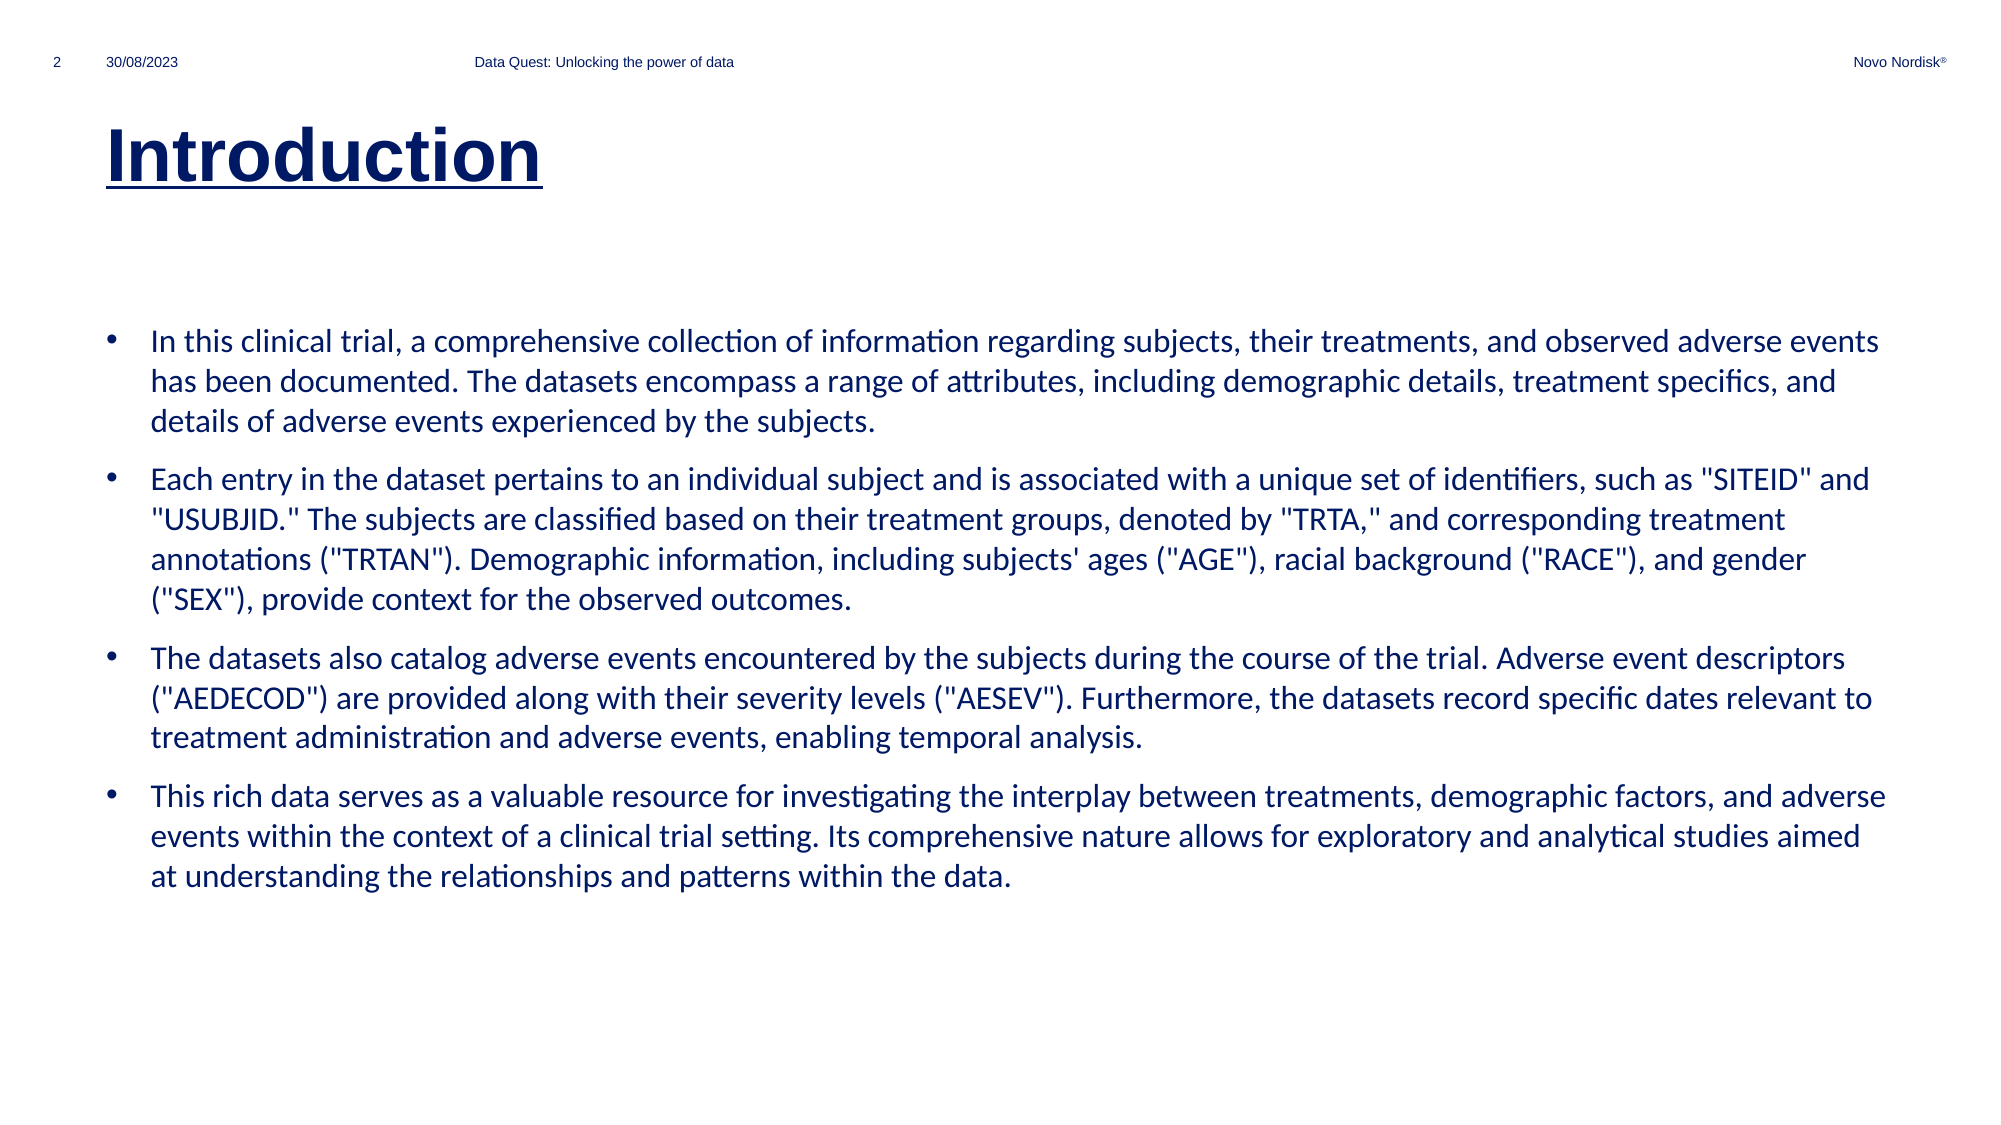

30/08/2023
Data Quest: Unlocking the power of data
2
# Introduction
In this clinical trial, a comprehensive collection of information regarding subjects, their treatments, and observed adverse events has been documented. The datasets encompass a range of attributes, including demographic details, treatment specifics, and details of adverse events experienced by the subjects.
Each entry in the dataset pertains to an individual subject and is associated with a unique set of identifiers, such as "SITEID" and "USUBJID." The subjects are classified based on their treatment groups, denoted by "TRTA," and corresponding treatment annotations ("TRTAN"). Demographic information, including subjects' ages ("AGE"), racial background ("RACE"), and gender ("SEX"), provide context for the observed outcomes.
The datasets also catalog adverse events encountered by the subjects during the course of the trial. Adverse event descriptors ("AEDECOD") are provided along with their severity levels ("AESEV"). Furthermore, the datasets record specific dates relevant to treatment administration and adverse events, enabling temporal analysis.
This rich data serves as a valuable resource for investigating the interplay between treatments, demographic factors, and adverse events within the context of a clinical trial setting. Its comprehensive nature allows for exploratory and analytical studies aimed at understanding the relationships and patterns within the data.